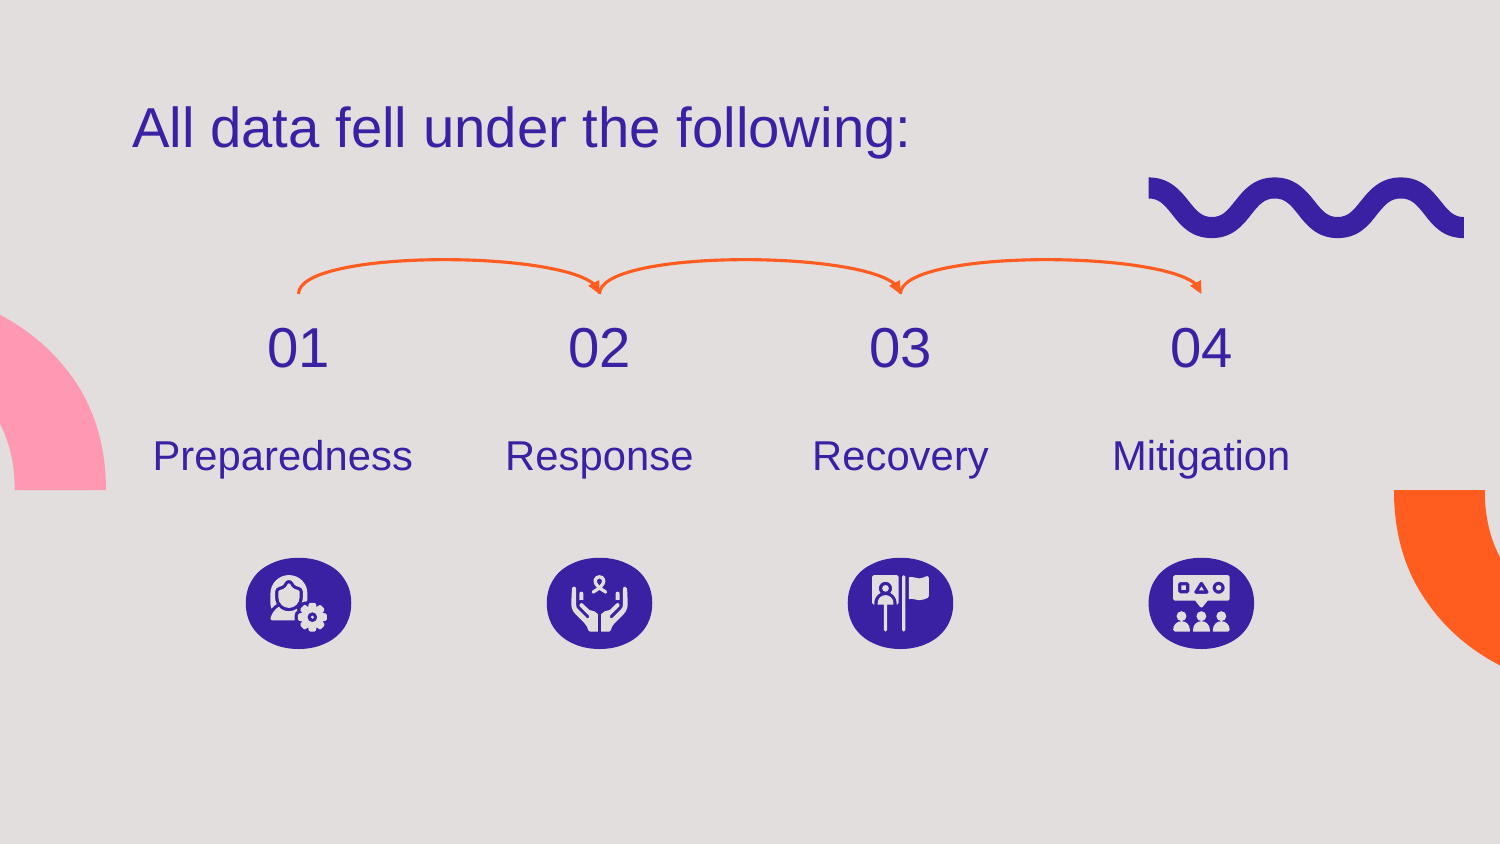

# All data fell under the following:

01
02
03
04
Response
Recovery
Mitigation
Preparedness